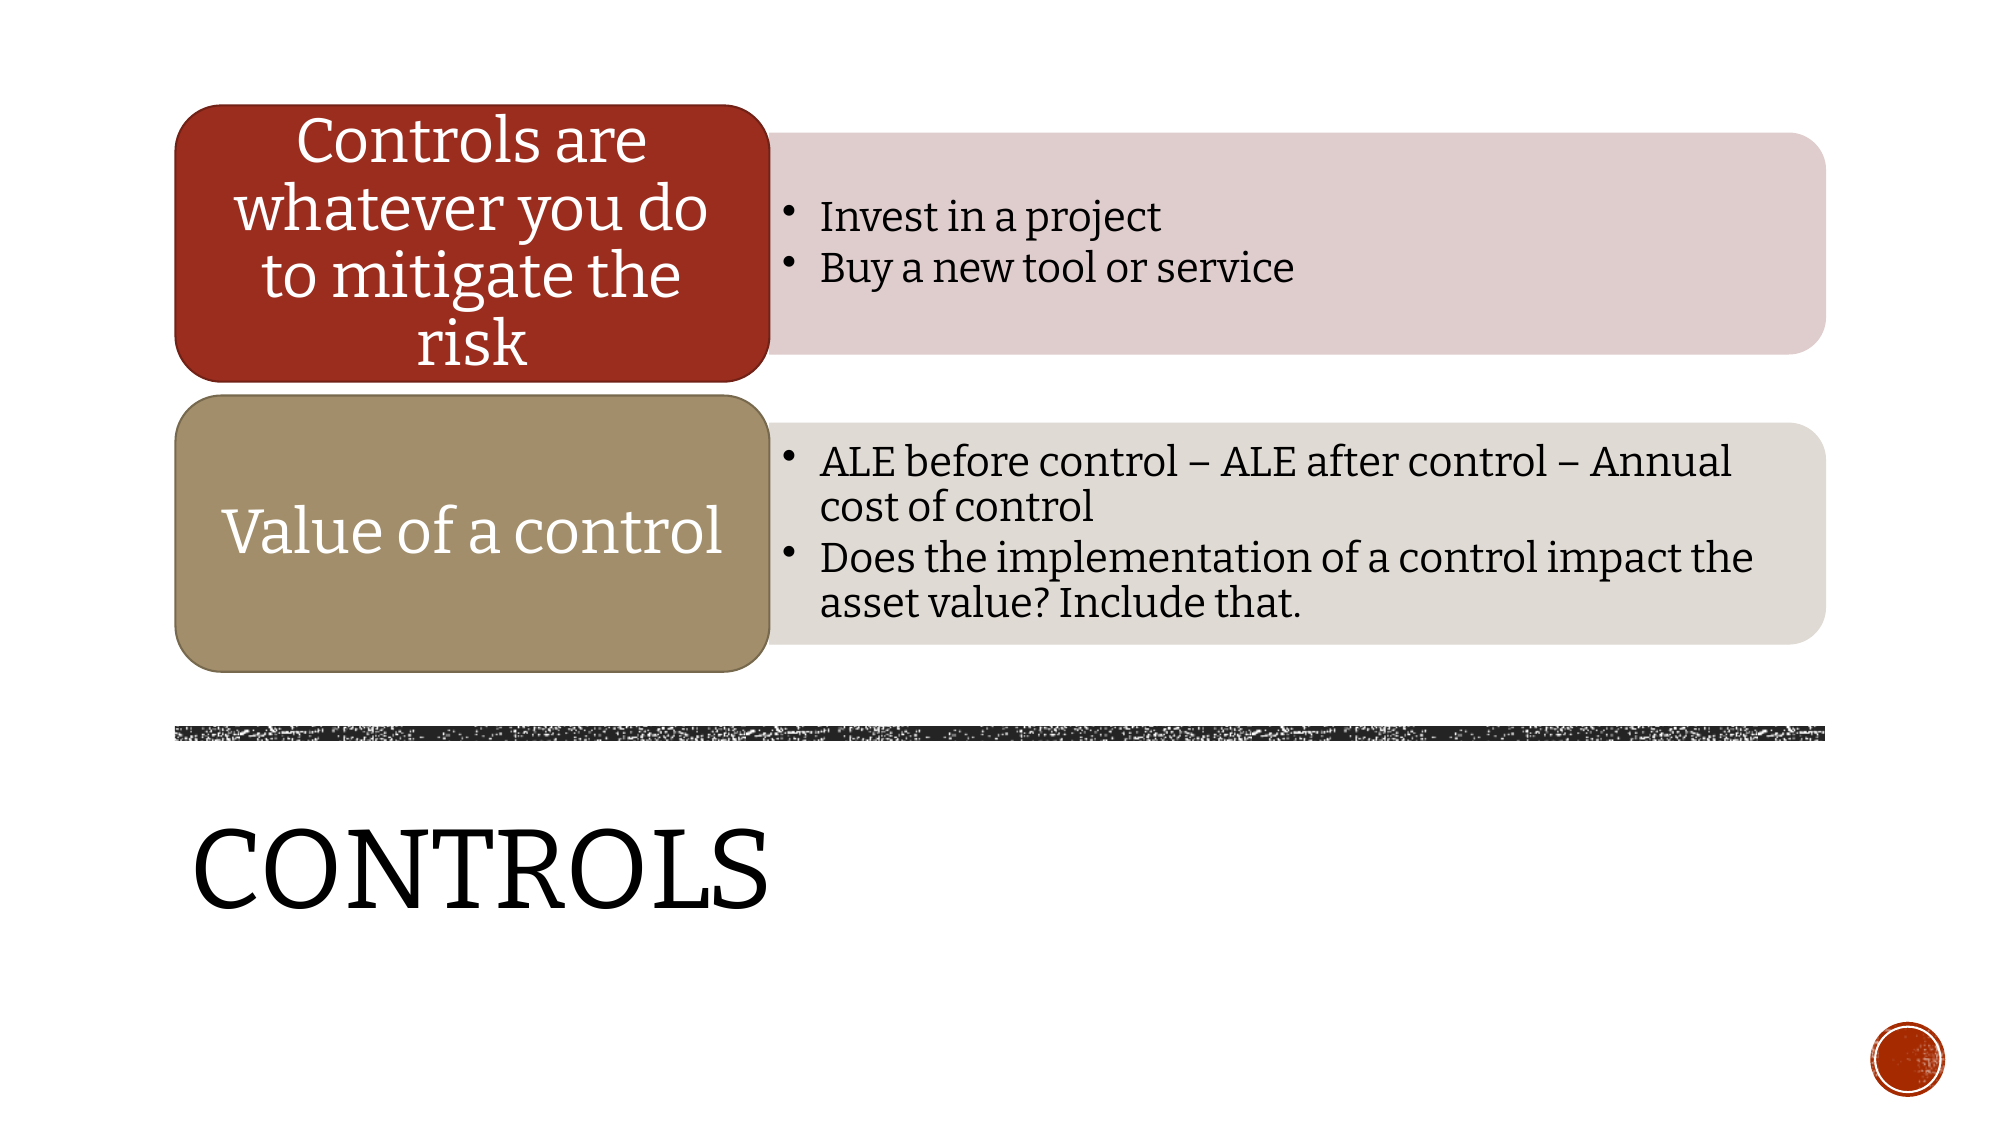

Controls are whatever you do to mitigate the risk
Invest in a project
Buy a new tool or service
Value of a control
ALE before control – ALE after control – Annual cost of control
Does the implementation of a control impact the asset value? Include that.

# Controls